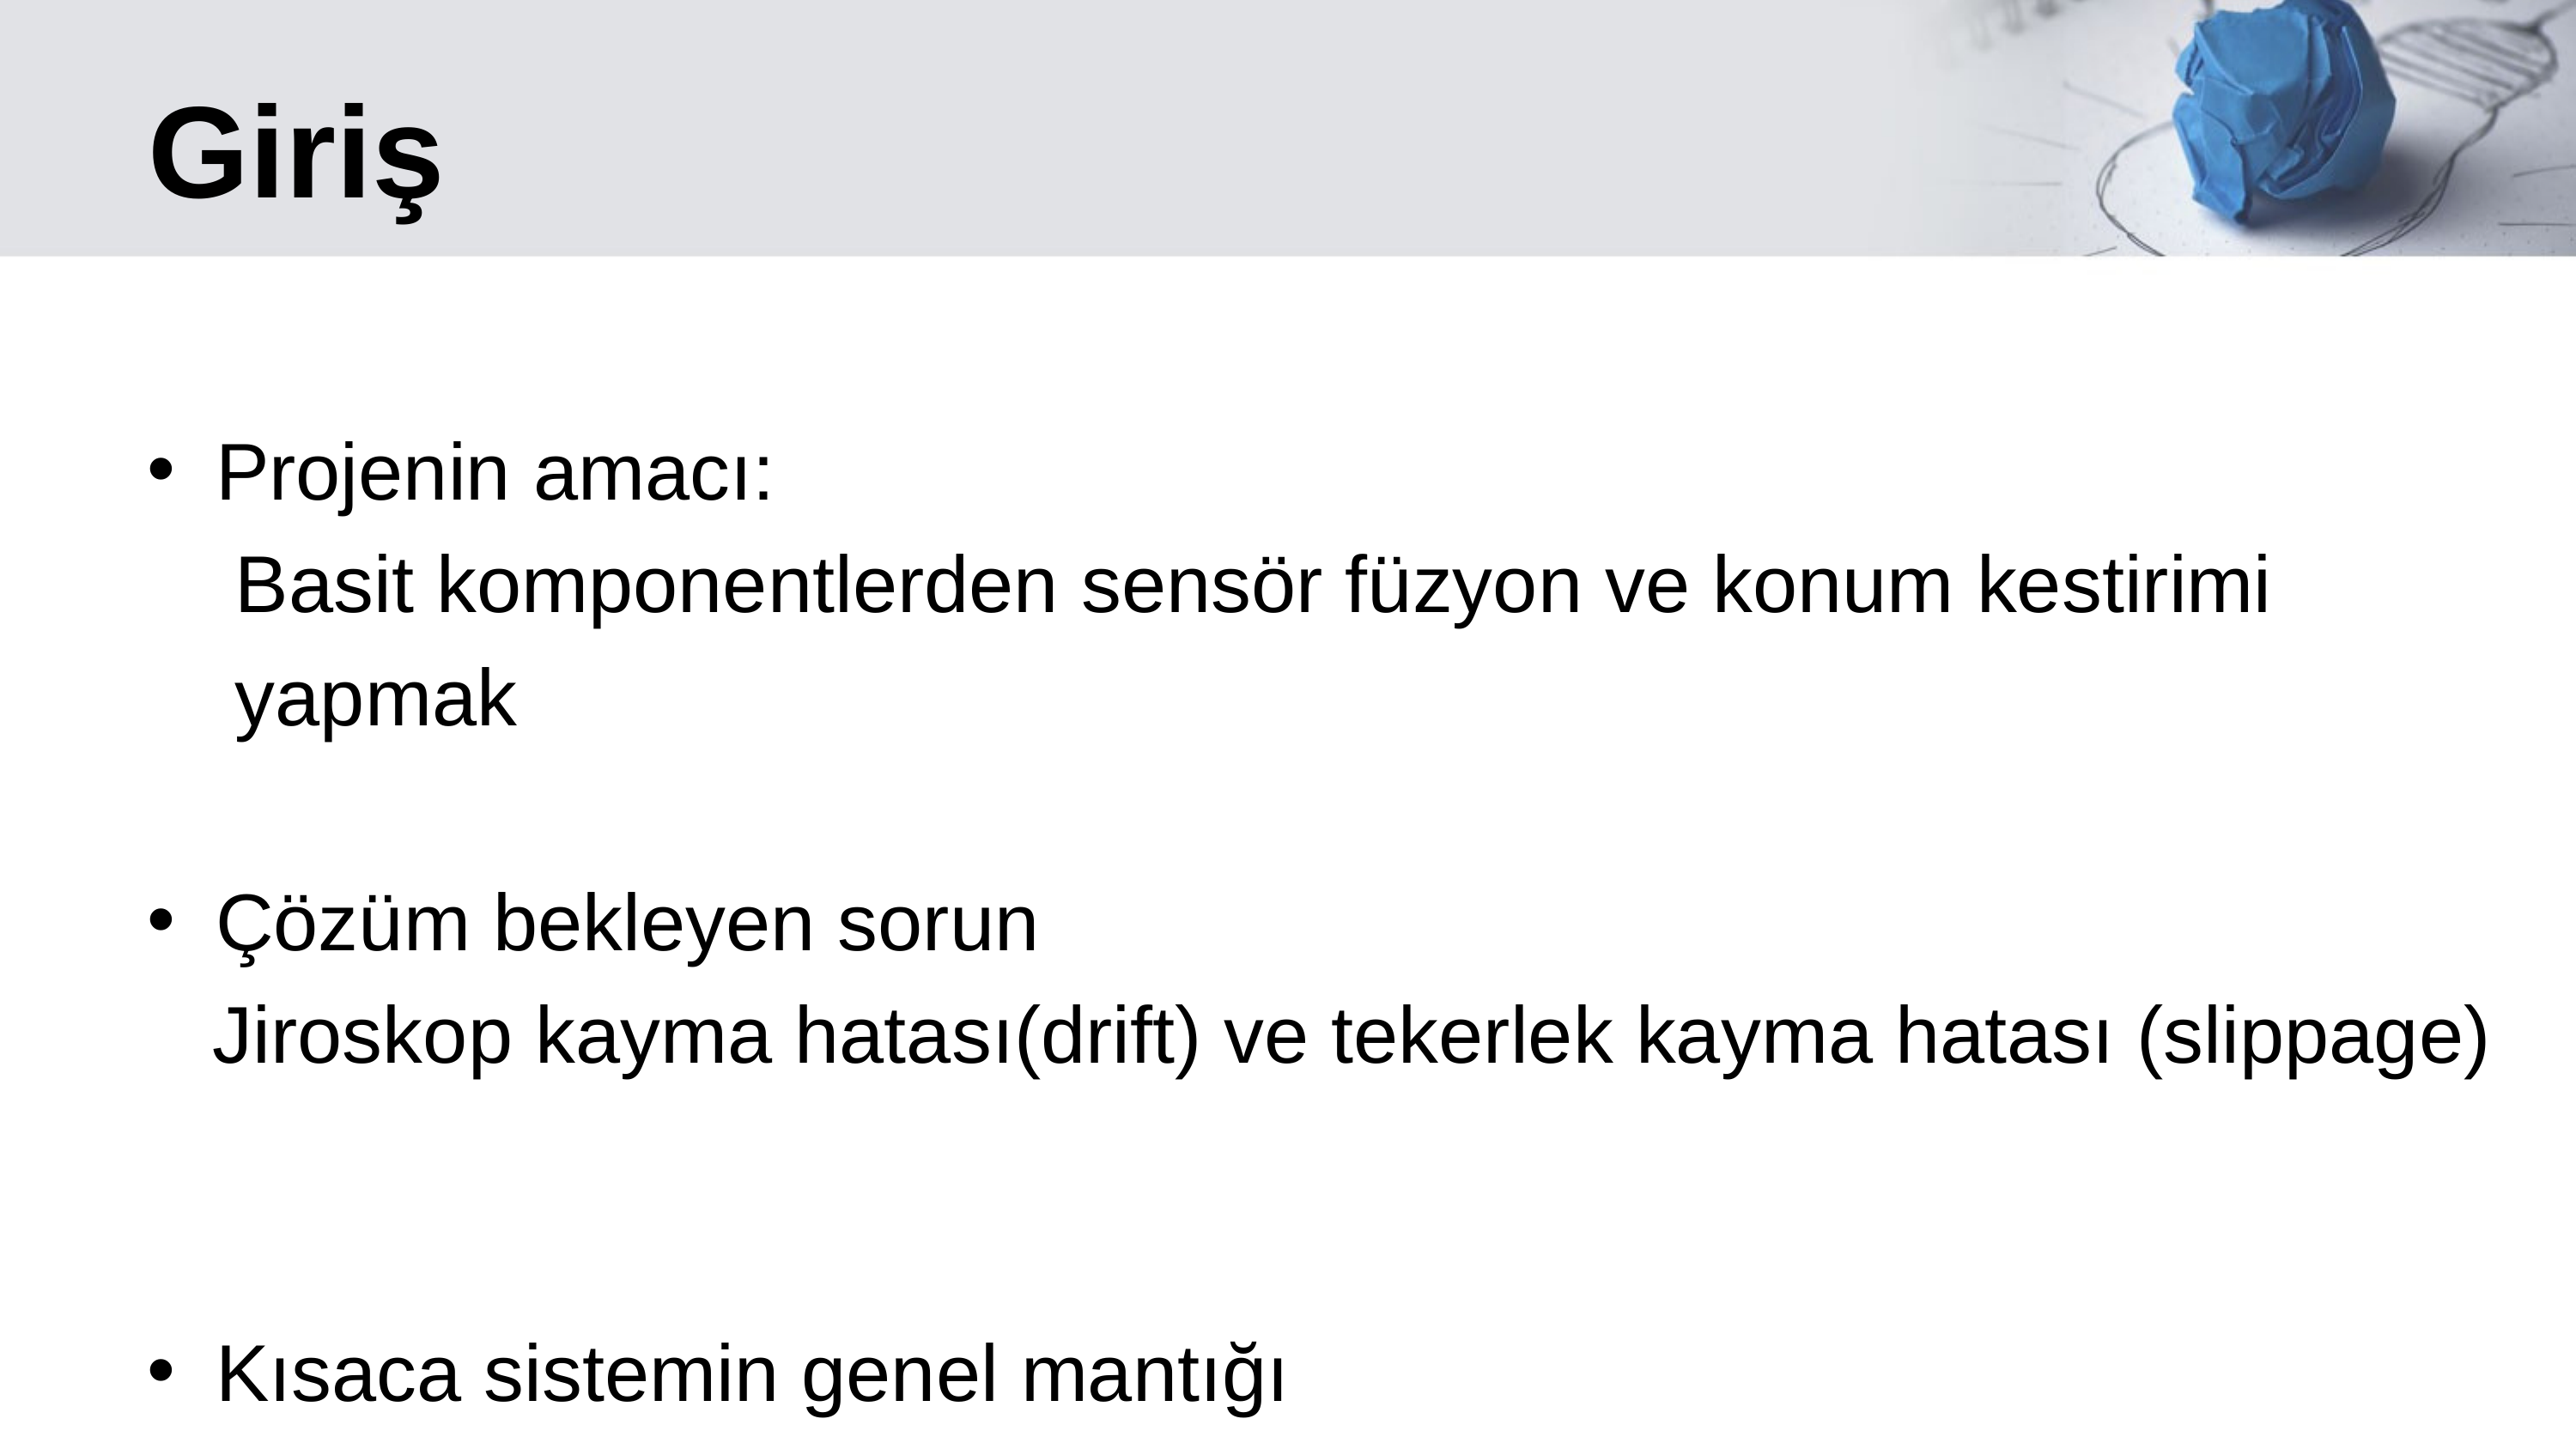

Giriş
Projenin amacı:
       Basit komponentlerden sensör füzyon ve konum kestirimi
       yapmak

Çözüm bekleyen sorun
      Jiroskop kayma hatası(drift) ve tekerlek kayma hatası (slippage)

Kısaca sistemin genel mantığı